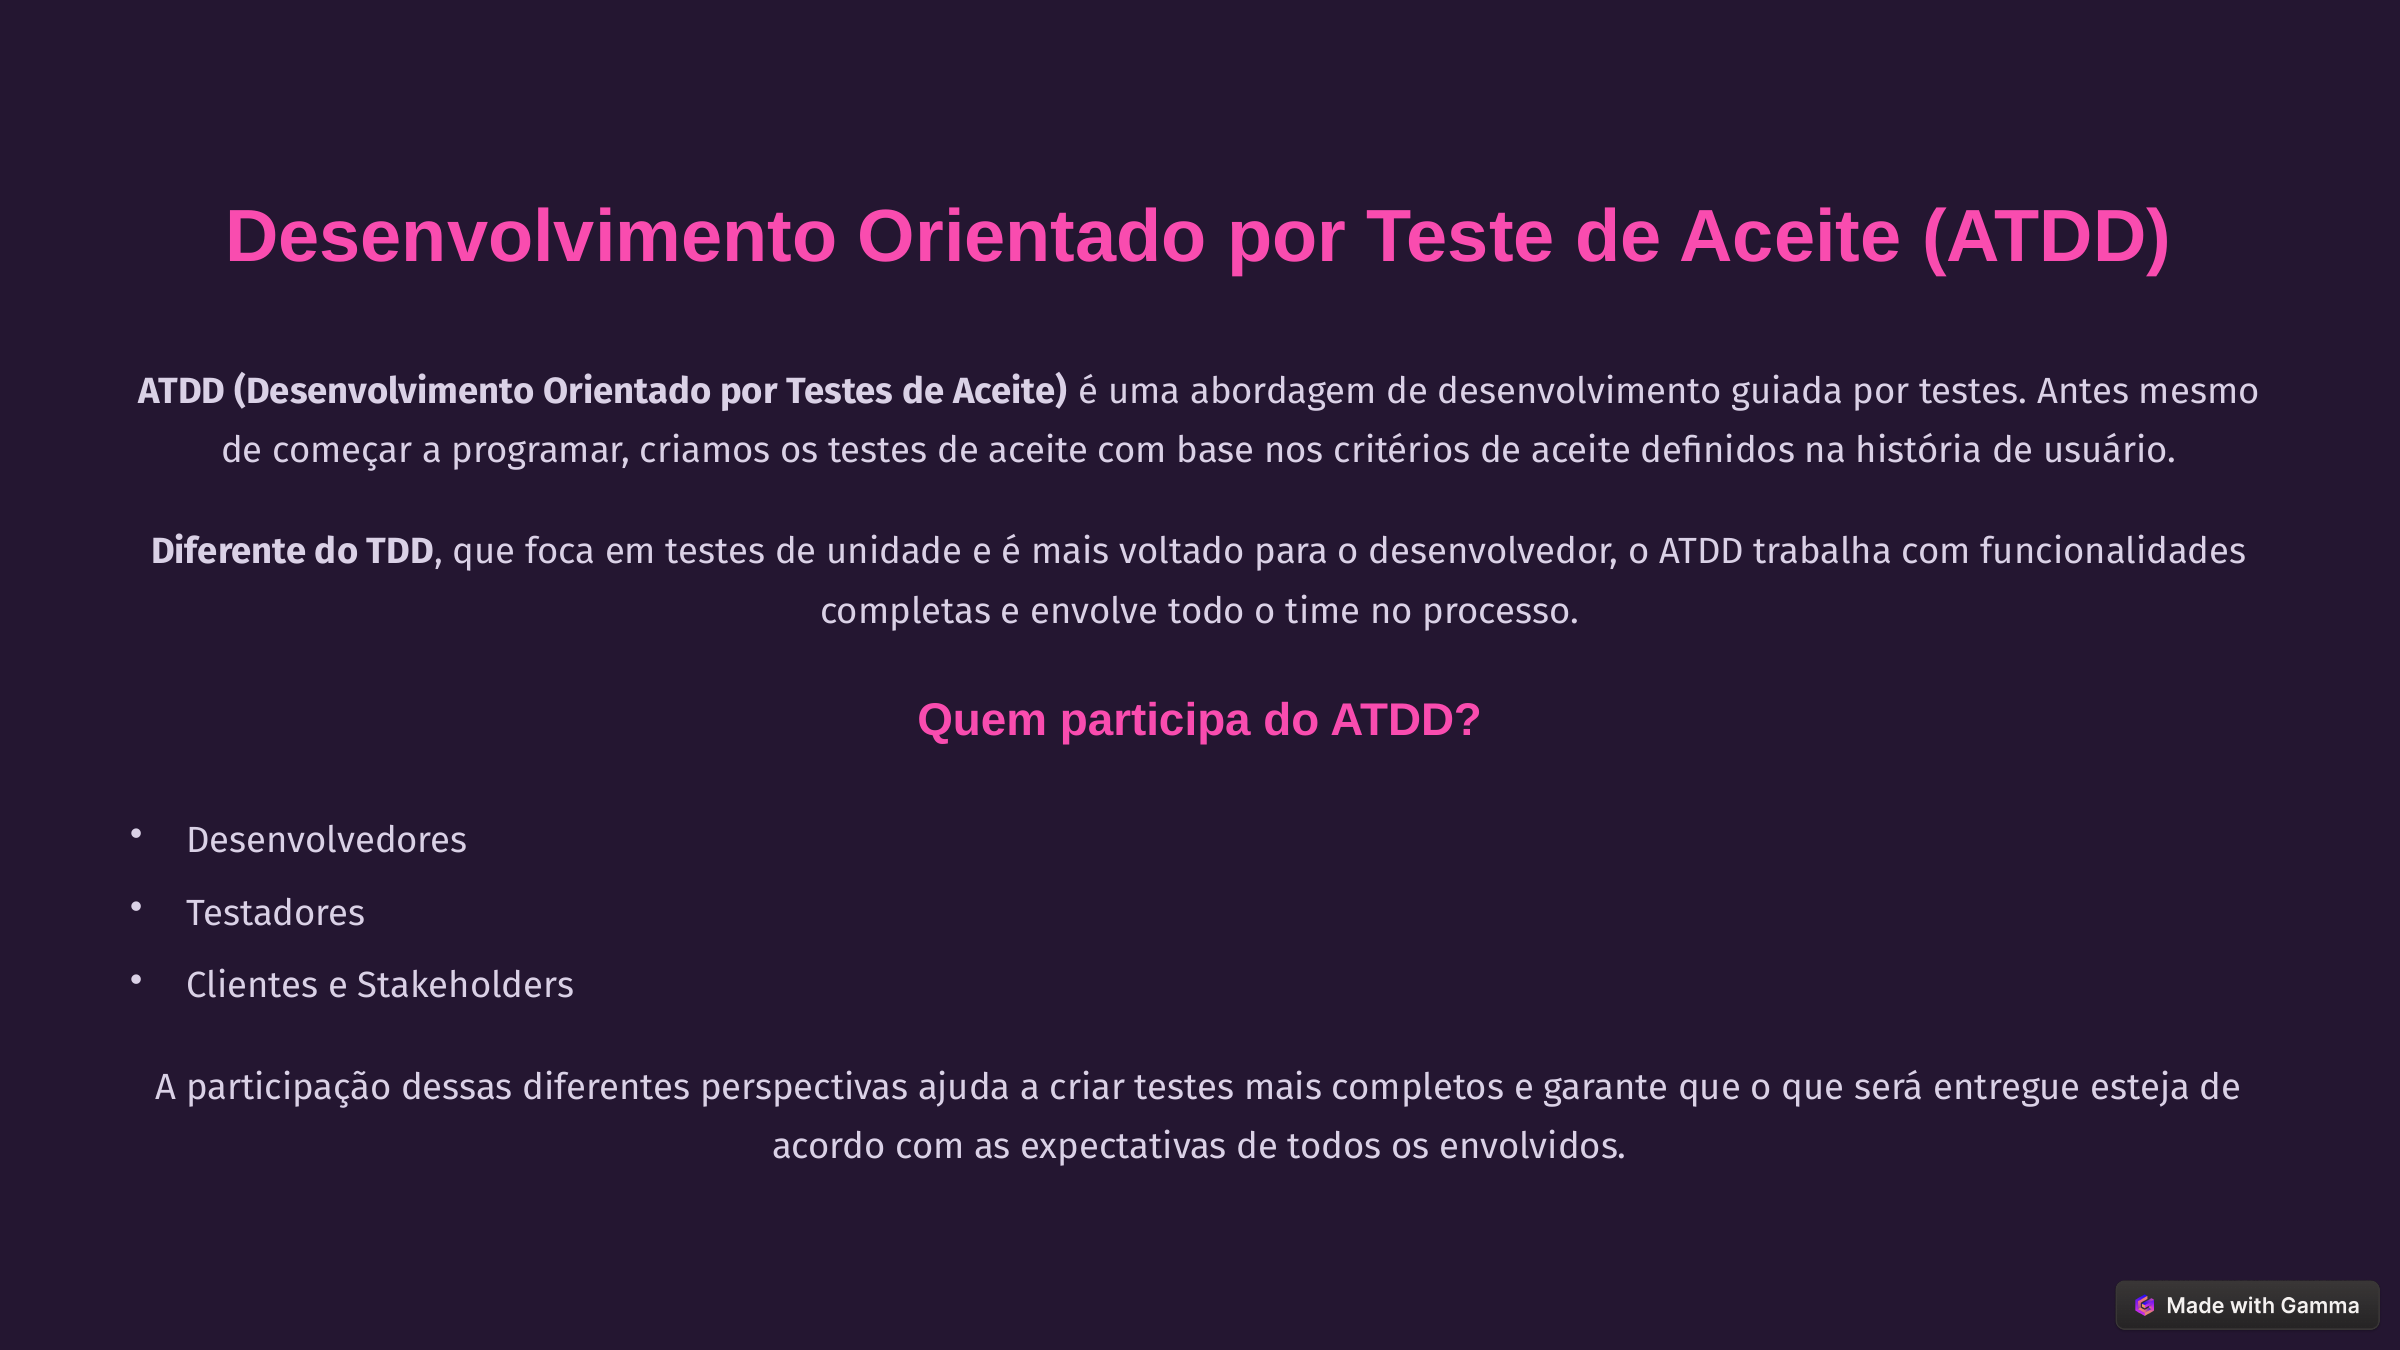

Desenvolvimento Orientado por Teste de Aceite (ATDD)
ATDD (Desenvolvimento Orientado por Testes de Aceite) é uma abordagem de desenvolvimento guiada por testes. Antes mesmo de começar a programar, criamos os testes de aceite com base nos critérios de aceite definidos na história de usuário.
Diferente do TDD, que foca em testes de unidade e é mais voltado para o desenvolvedor, o ATDD trabalha com funcionalidades completas e envolve todo o time no processo.
Quem participa do ATDD?
Desenvolvedores
Testadores
Clientes e Stakeholders
A participação dessas diferentes perspectivas ajuda a criar testes mais completos e garante que o que será entregue esteja de acordo com as expectativas de todos os envolvidos.